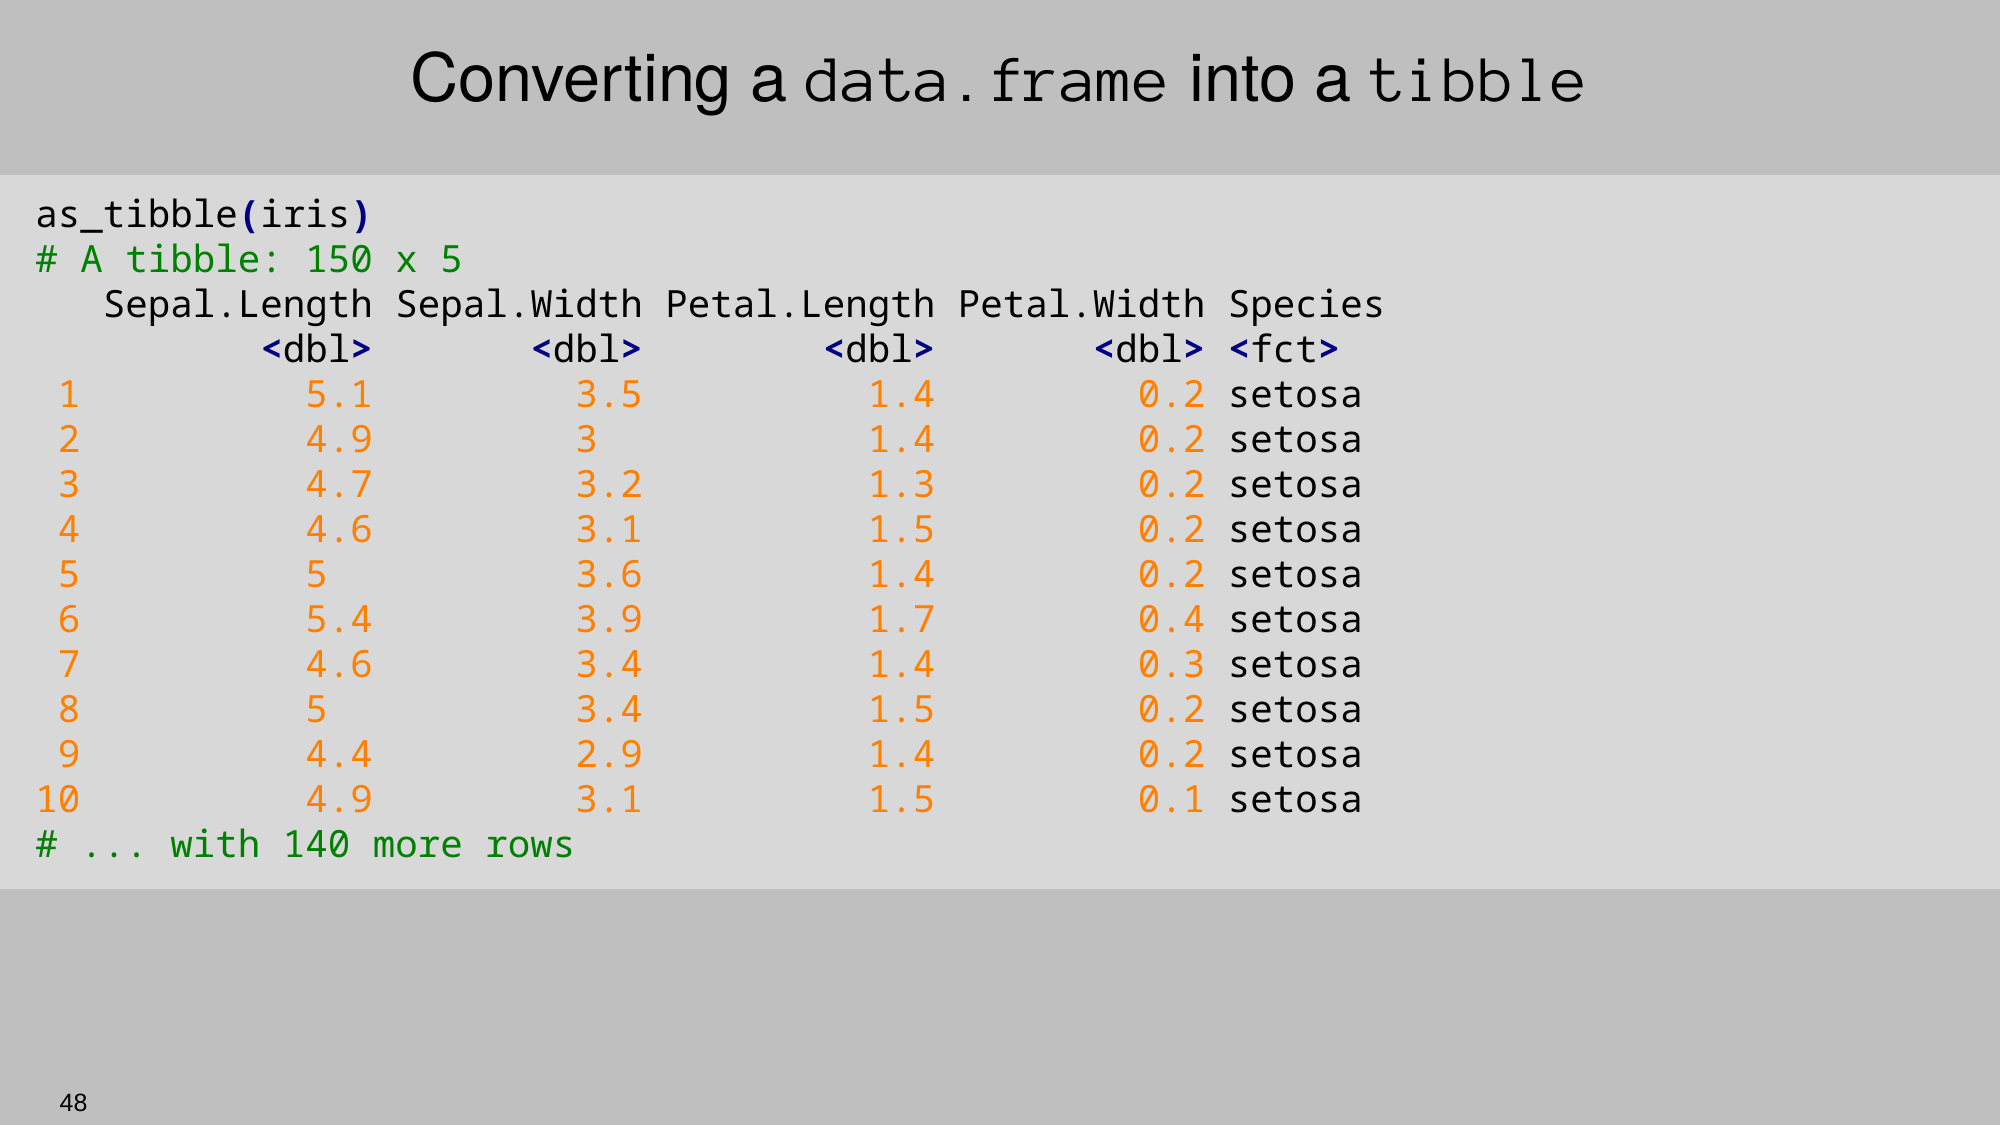

# Converting a data.frame into a tibble
as_tibble(iris)
# A tibble: 150 x 5
   Sepal.Length Sepal.Width Petal.Length Petal.Width Species
          <dbl>       <dbl>        <dbl>       <dbl> <fct>
 1          5.1         3.5          1.4         0.2 setosa
 2          4.9         3            1.4         0.2 setosa
 3          4.7         3.2          1.3         0.2 setosa
 4          4.6         3.1          1.5         0.2 setosa
 5          5           3.6          1.4         0.2 setosa
 6          5.4         3.9          1.7         0.4 setosa
 7          4.6         3.4          1.4         0.3 setosa
 8          5           3.4          1.5         0.2 setosa
 9          4.4         2.9          1.4         0.2 setosa
10          4.9         3.1          1.5         0.1 setosa
# ... with 140 more rows